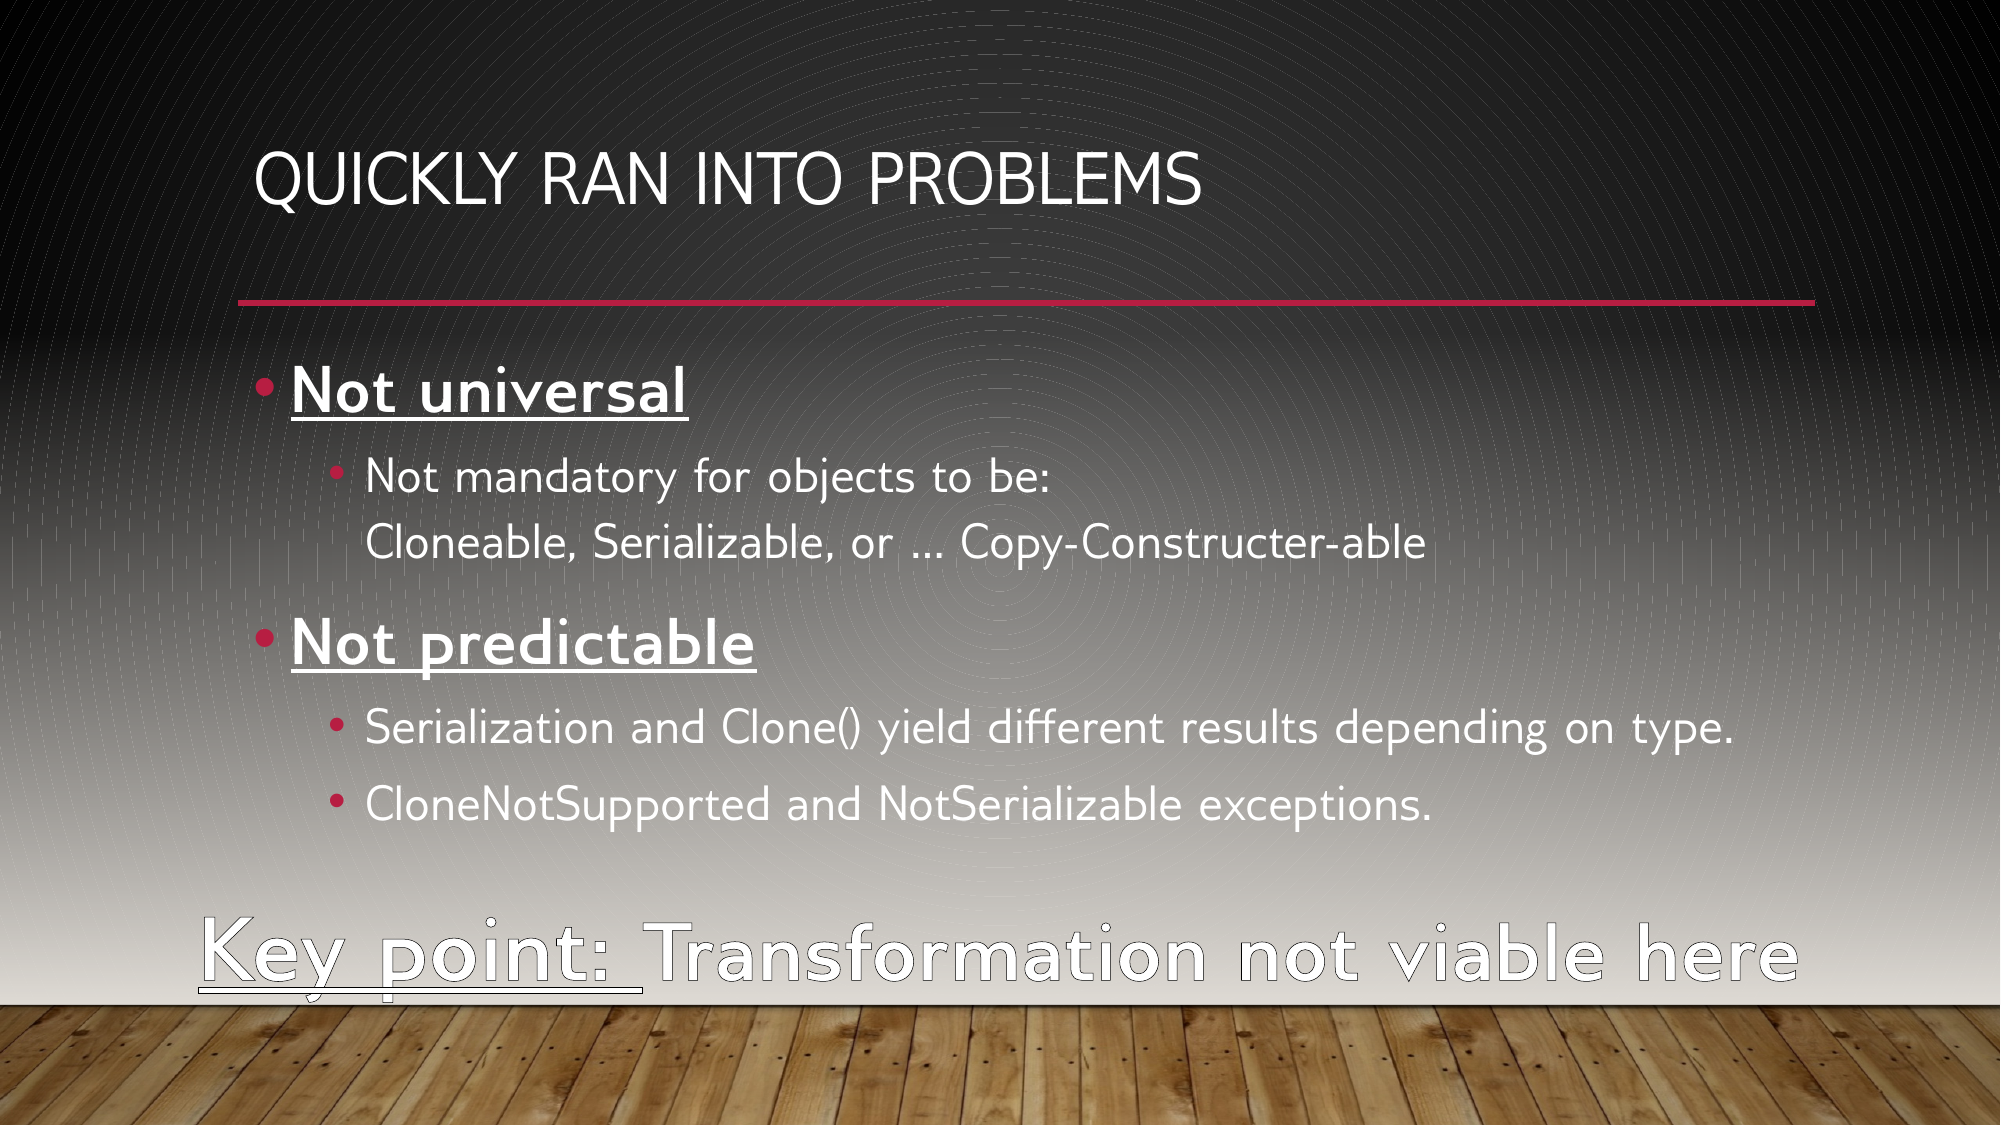

# Quickly Ran into Problems
Not universal
Not mandatory for objects to be:
Cloneable, Serializable, or … Copy-Constructer-able
Not predictable
Serialization and Clone() yield different results depending on type.
CloneNotSupported and NotSerializable exceptions.
Key point: Transformation not viable here